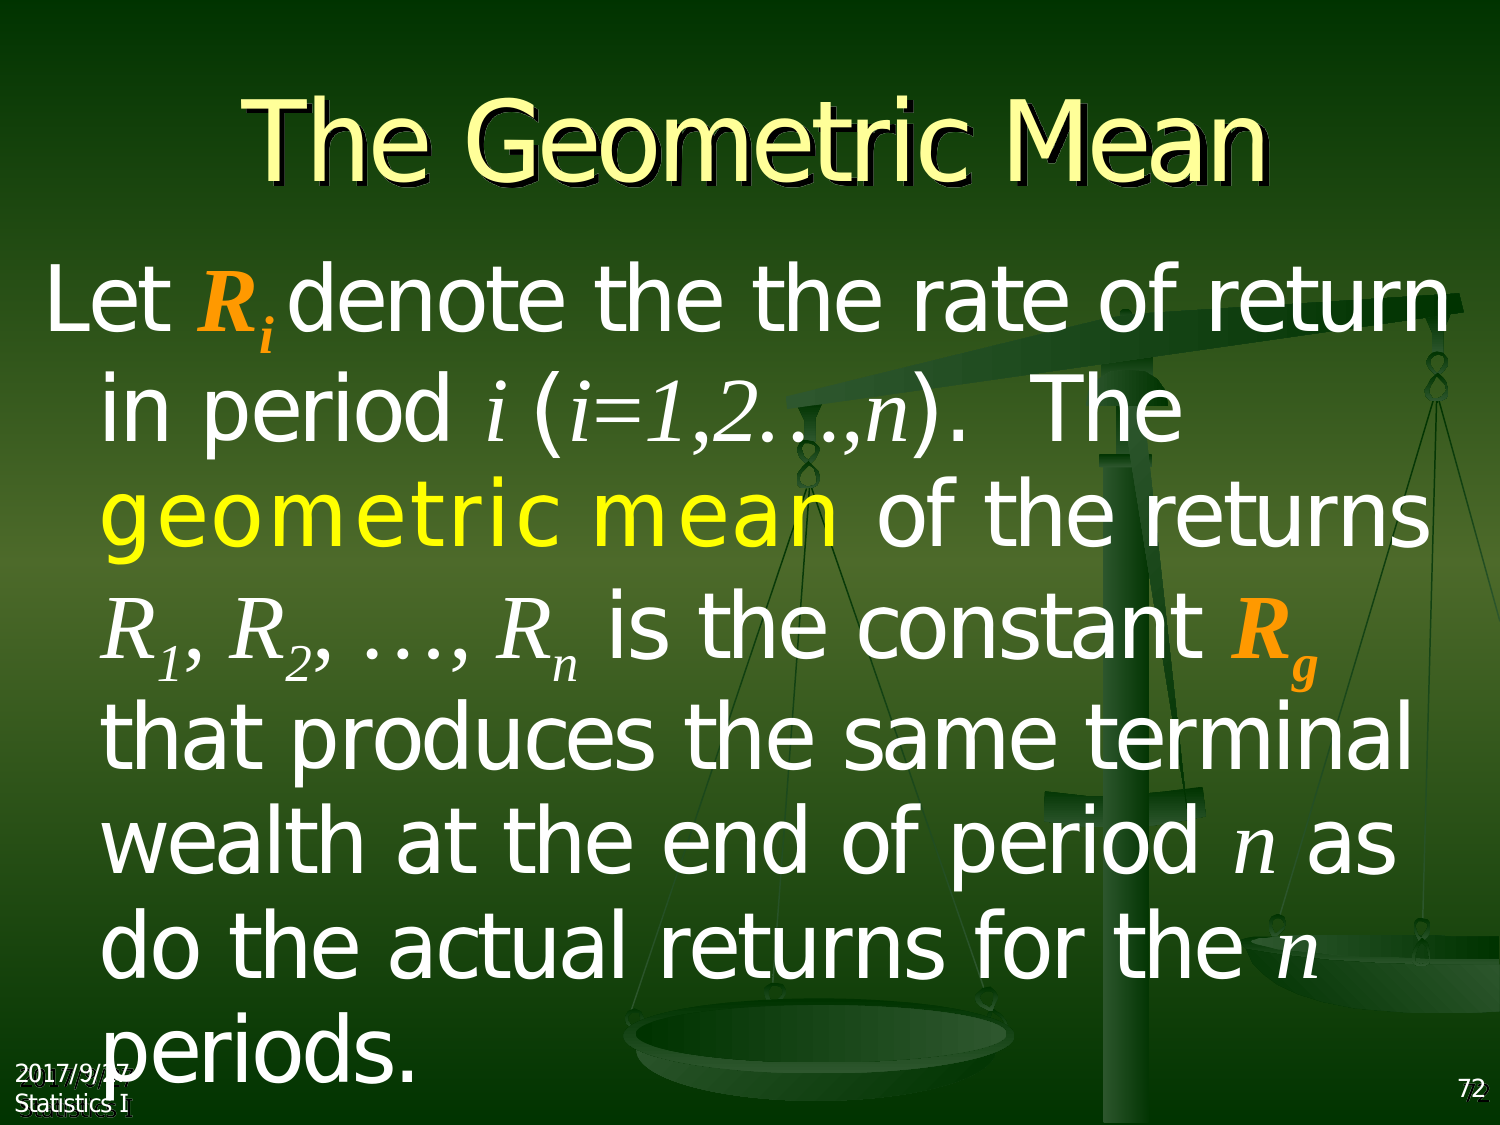

# The Geometric Mean
Let Ri denote the the rate of return in period i (i=1,2…,n).  The geometric mean of the returns R1, R2, …, Rn is the constant Rg that produces the same terminal wealth at the end of period n as do the actual returns for the n periods.
2017/9/27
Statistics I
72